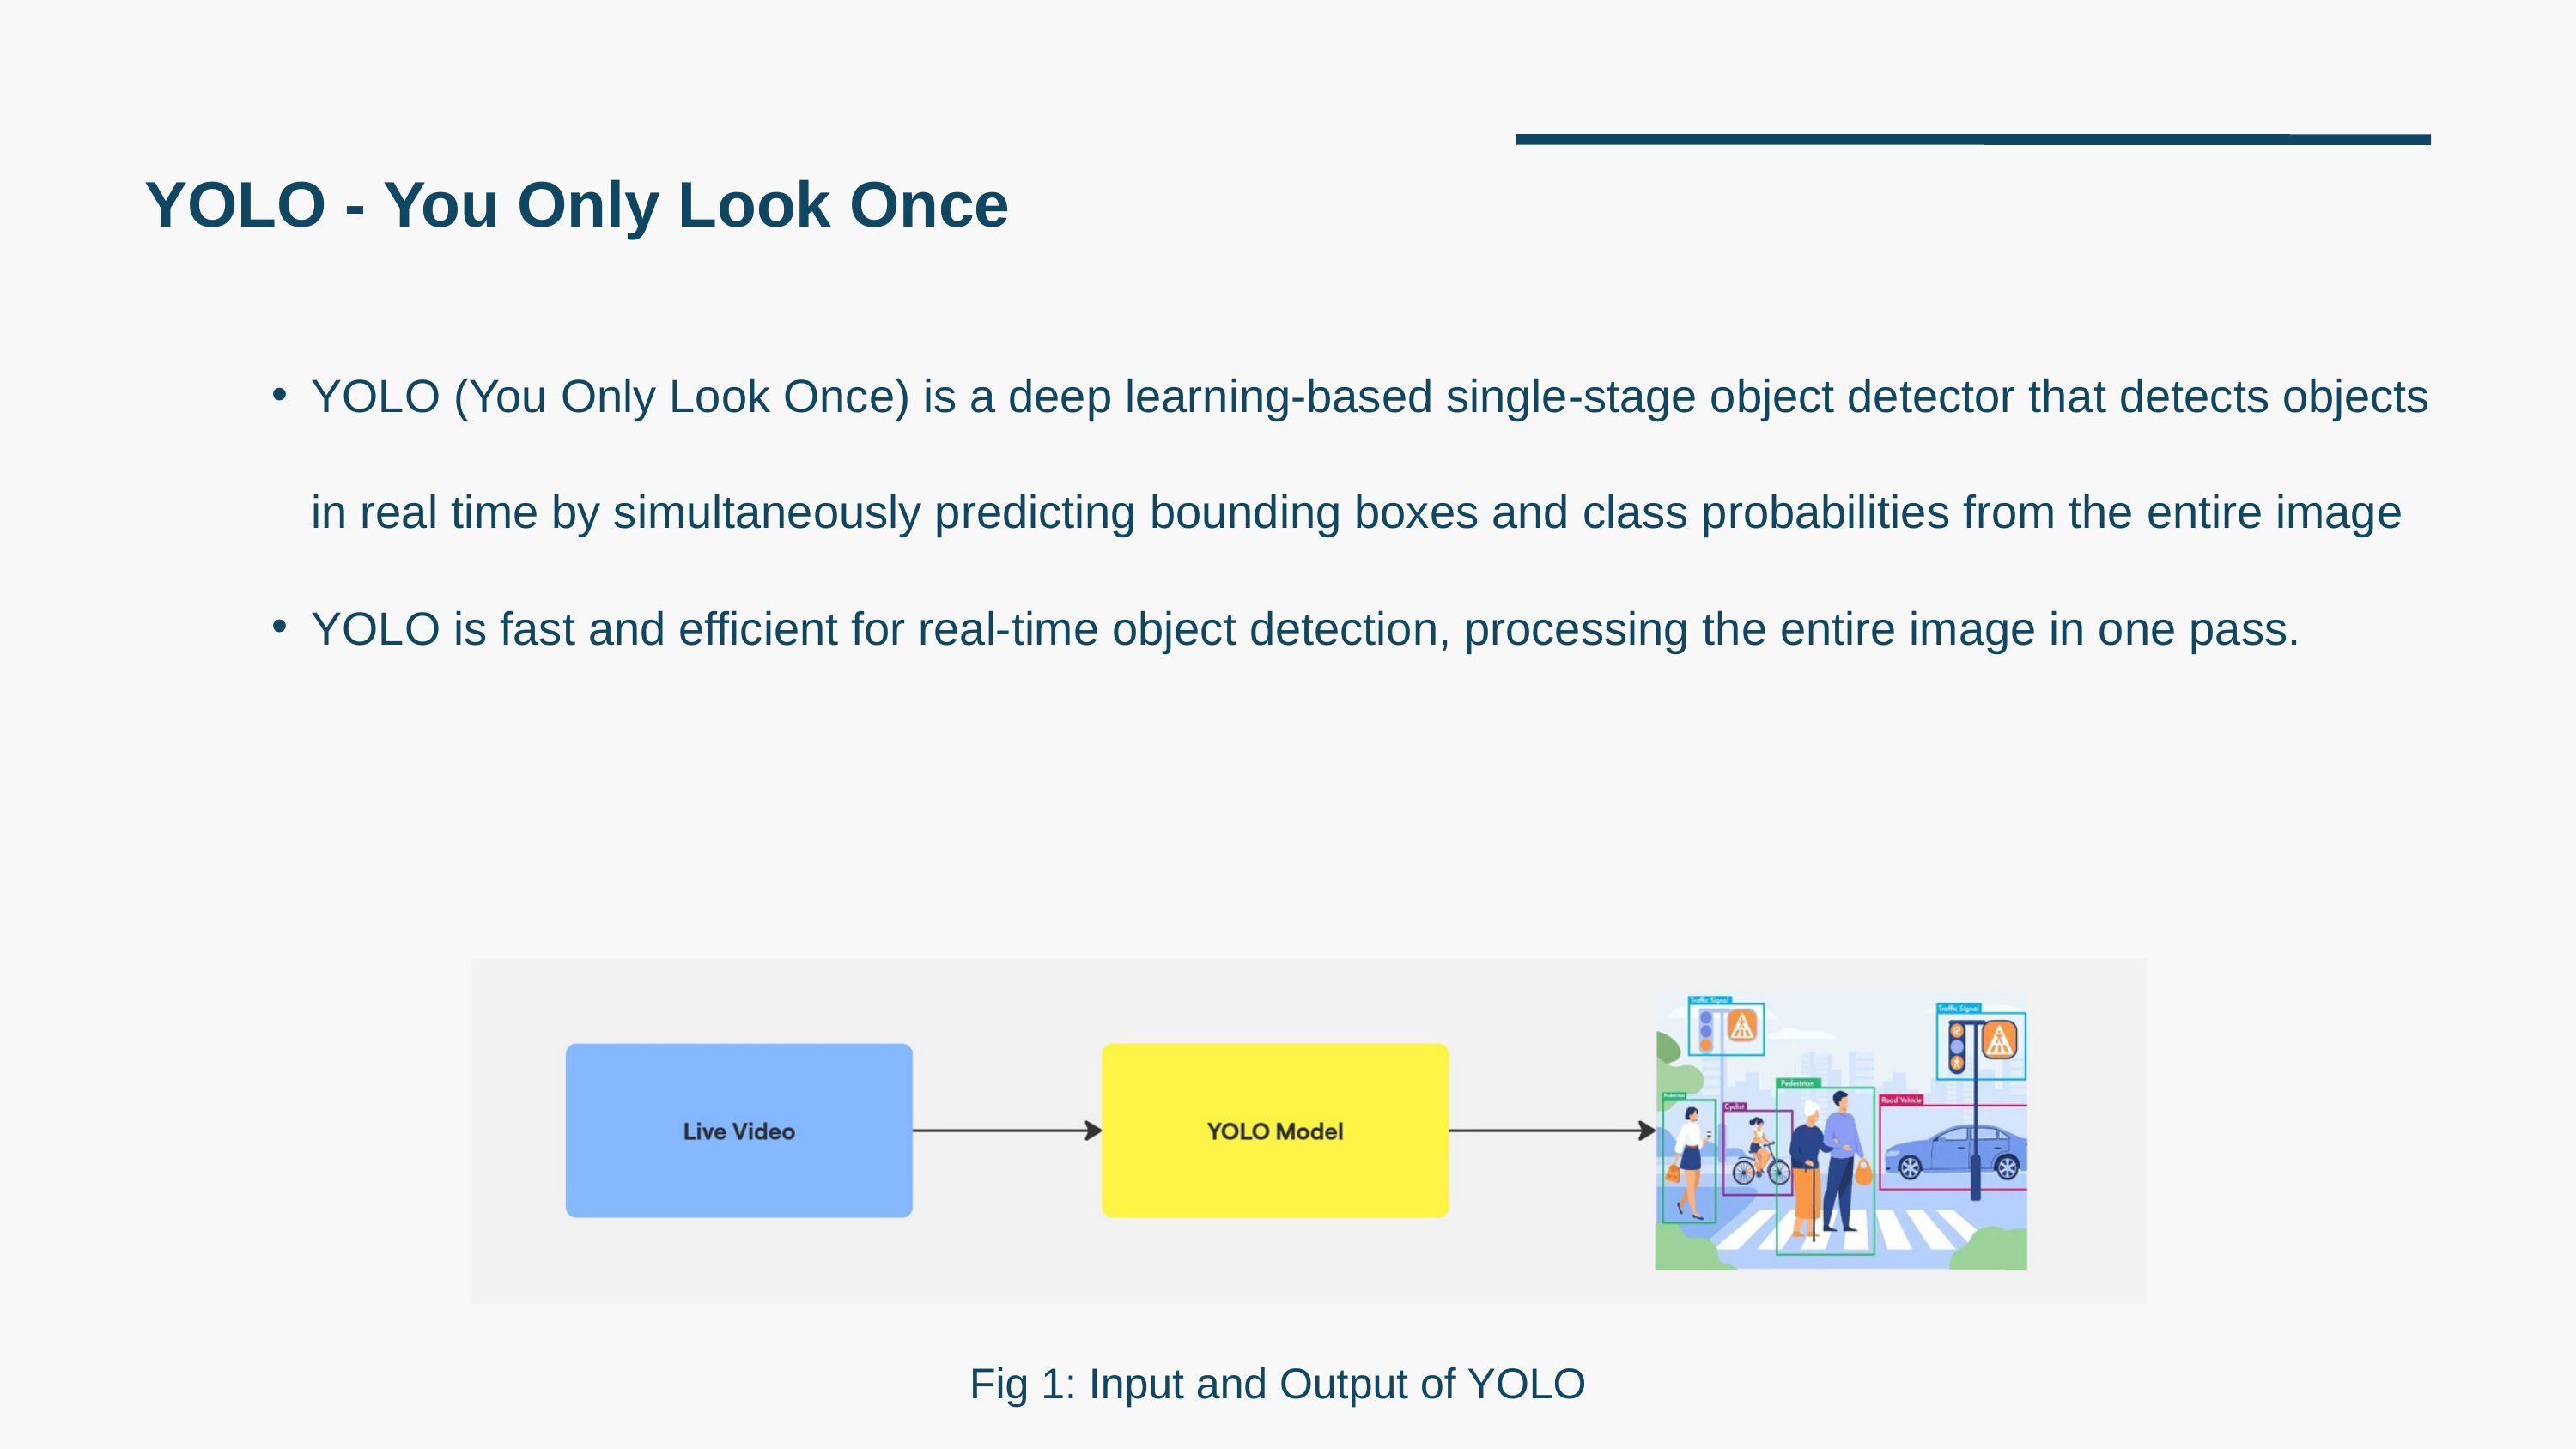

YOLO - You Only Look Once
YOLO (You Only Look Once) is a deep learning-based single-stage object detector that detects objects in real time by simultaneously predicting bounding boxes and class probabilities from the entire image
YOLO is fast and efficient for real-time object detection, processing the entire image in one pass.

Fig 1: Input and Output of YOLO